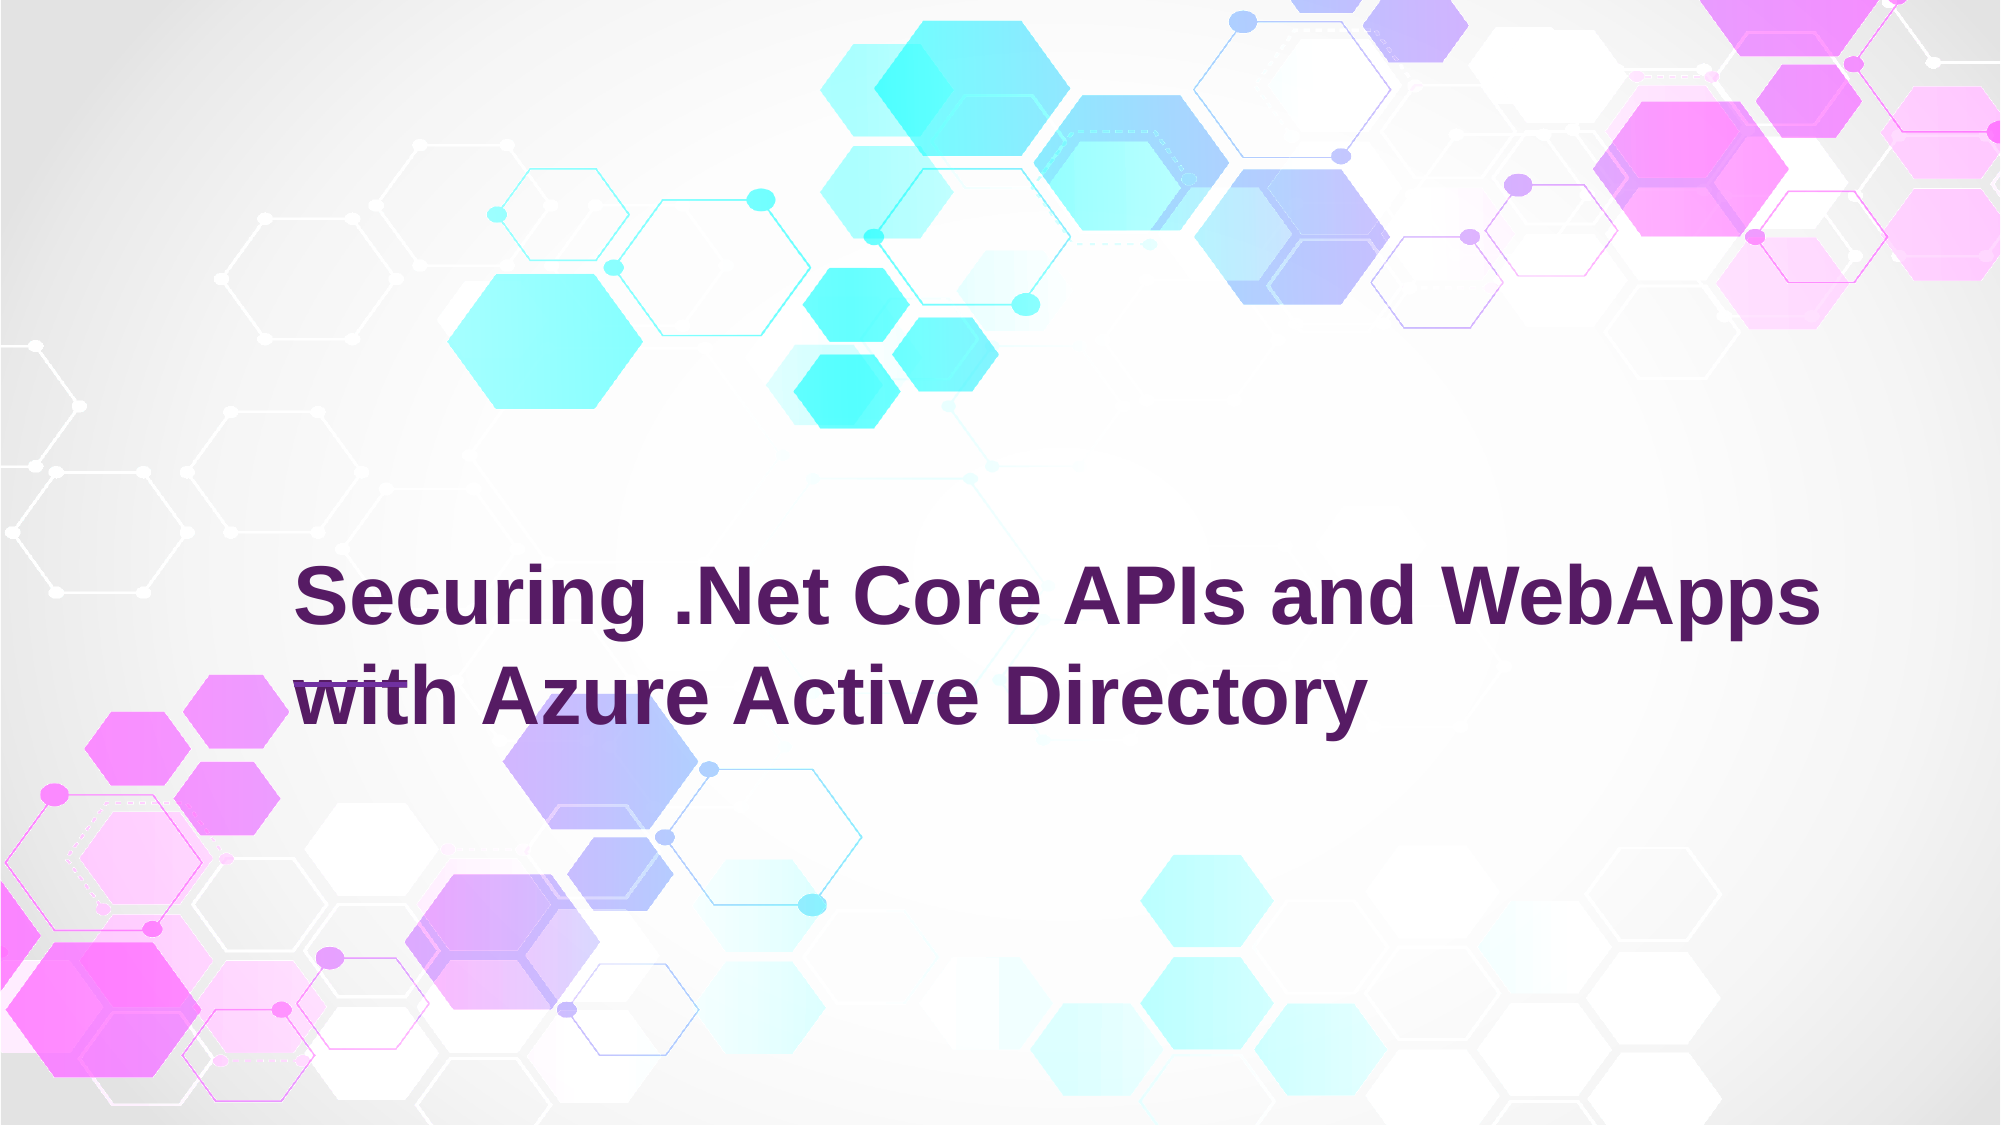

Securing .Net Core APIs and WebApps with Azure Active Directory